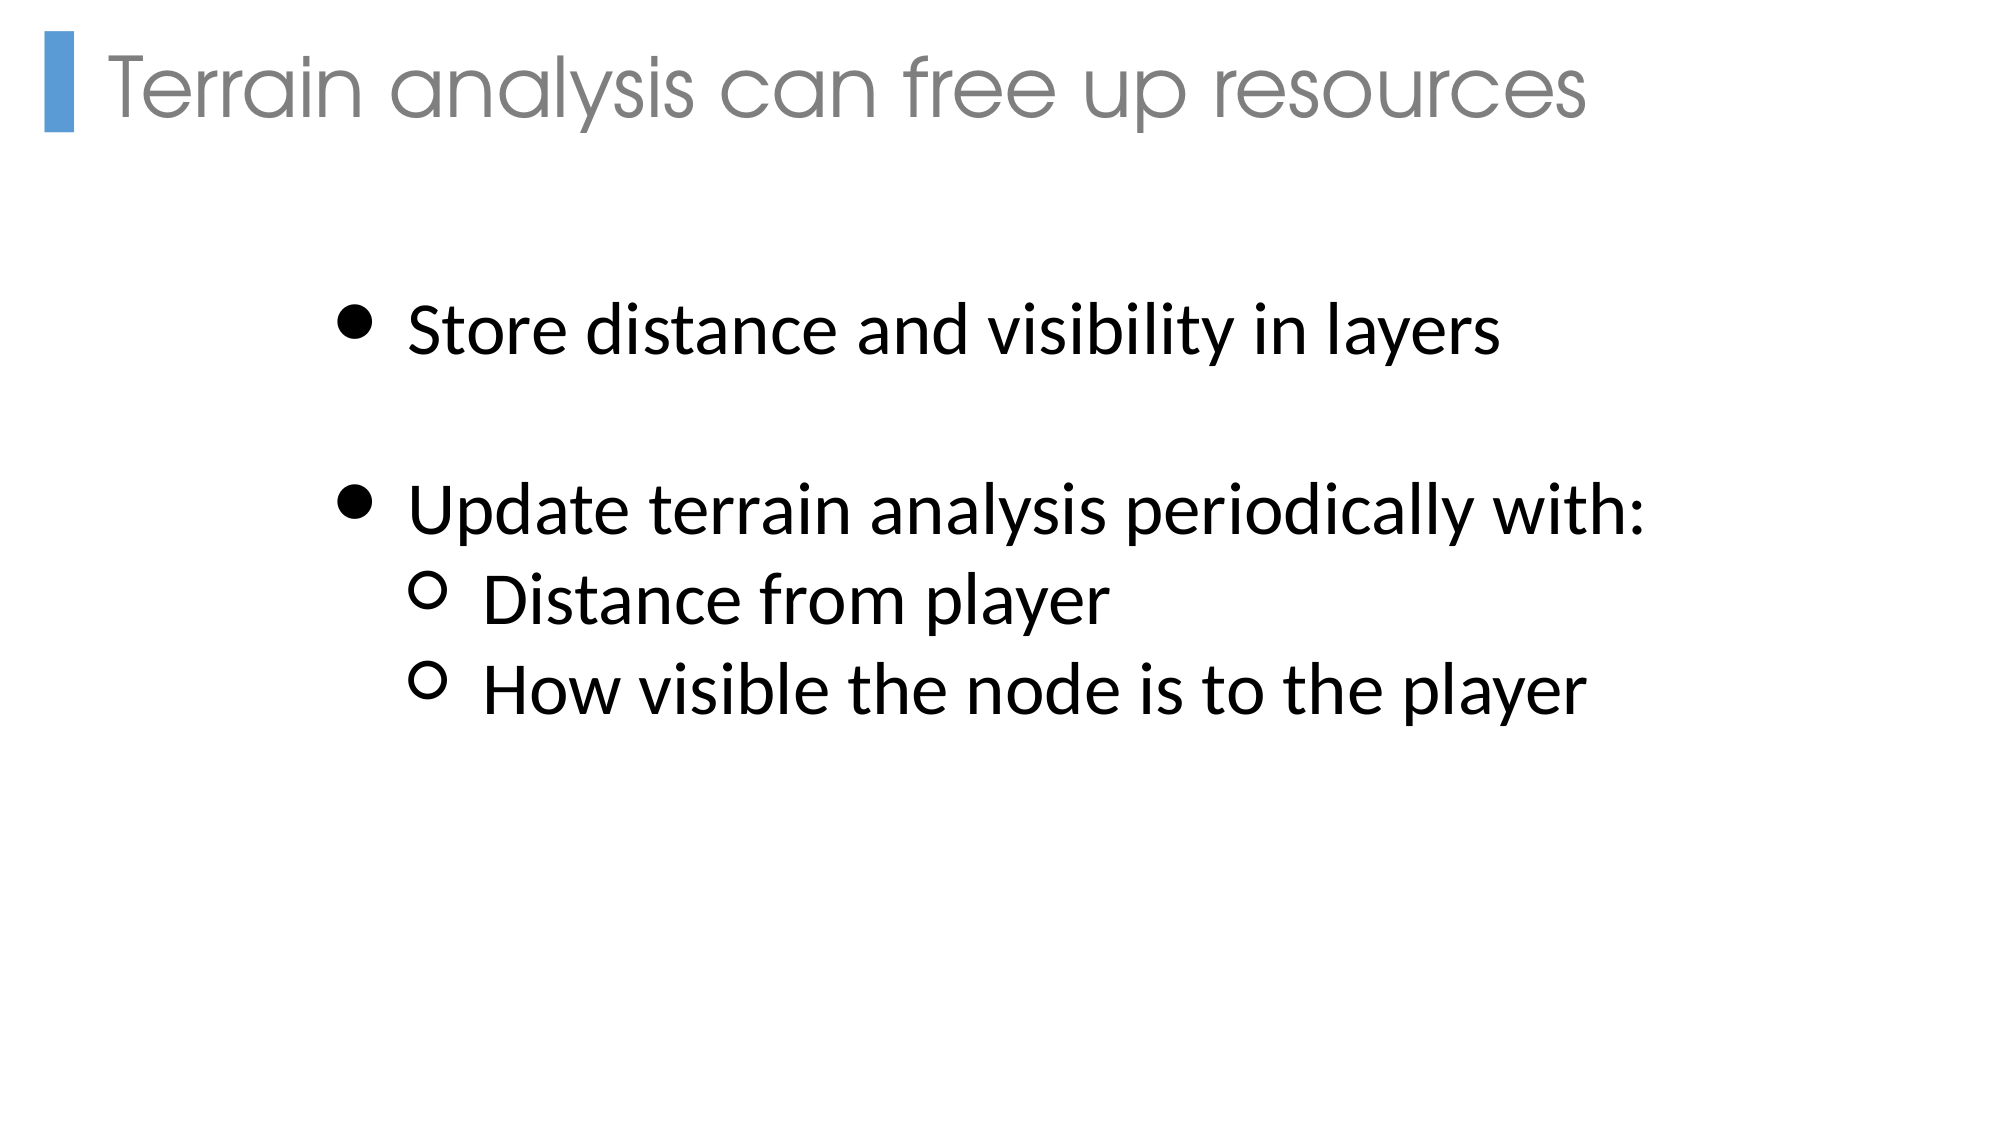

Terrain analysis can free up resources
Store distance and visibility in layers

Update terrain analysis periodically with:
Distance from player
How visible the node is to the player